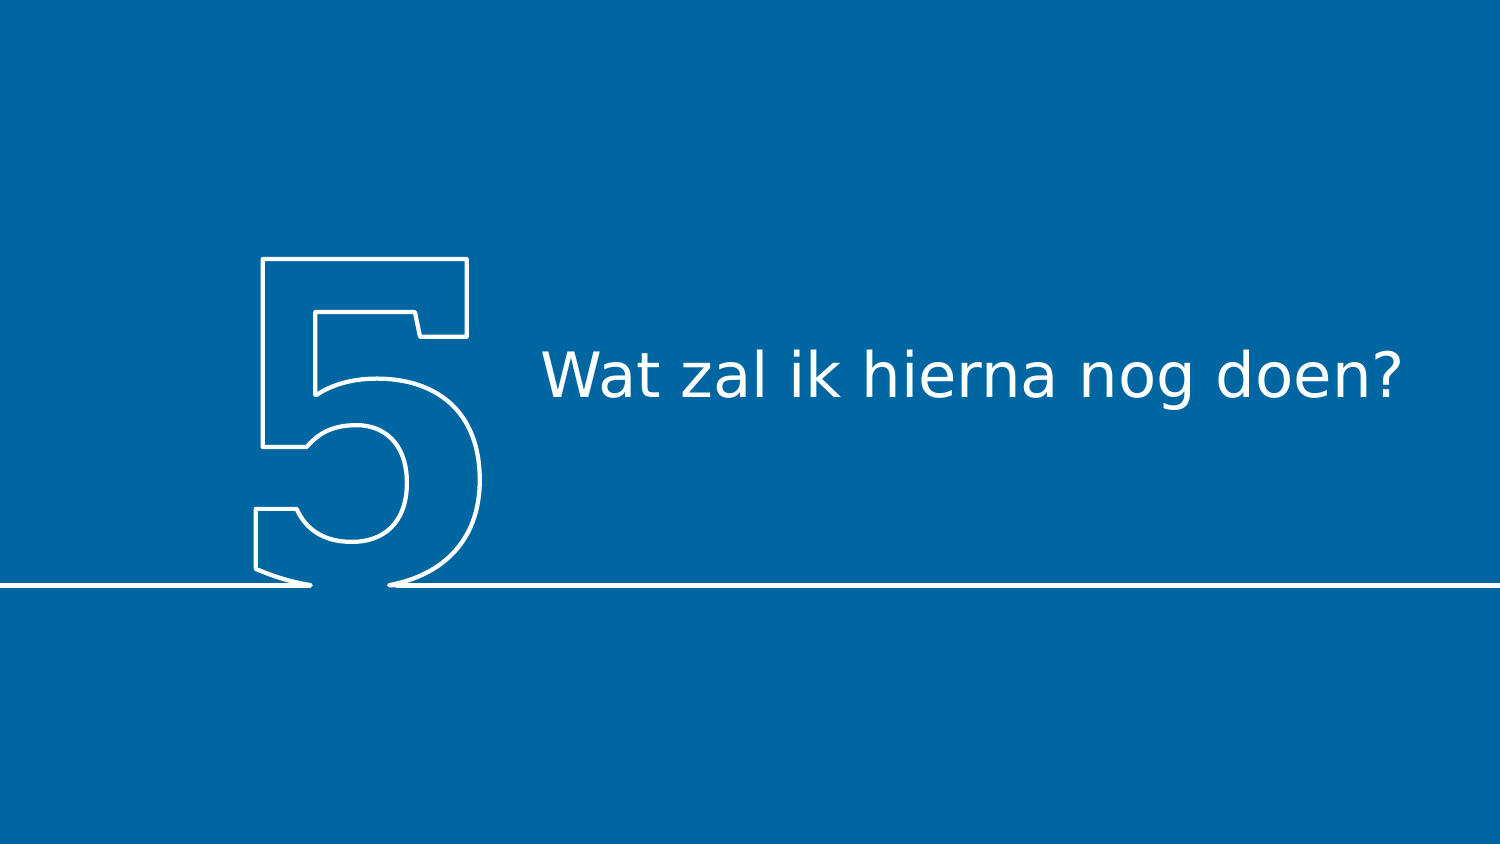

# Wat zal ik hierna nog doen?